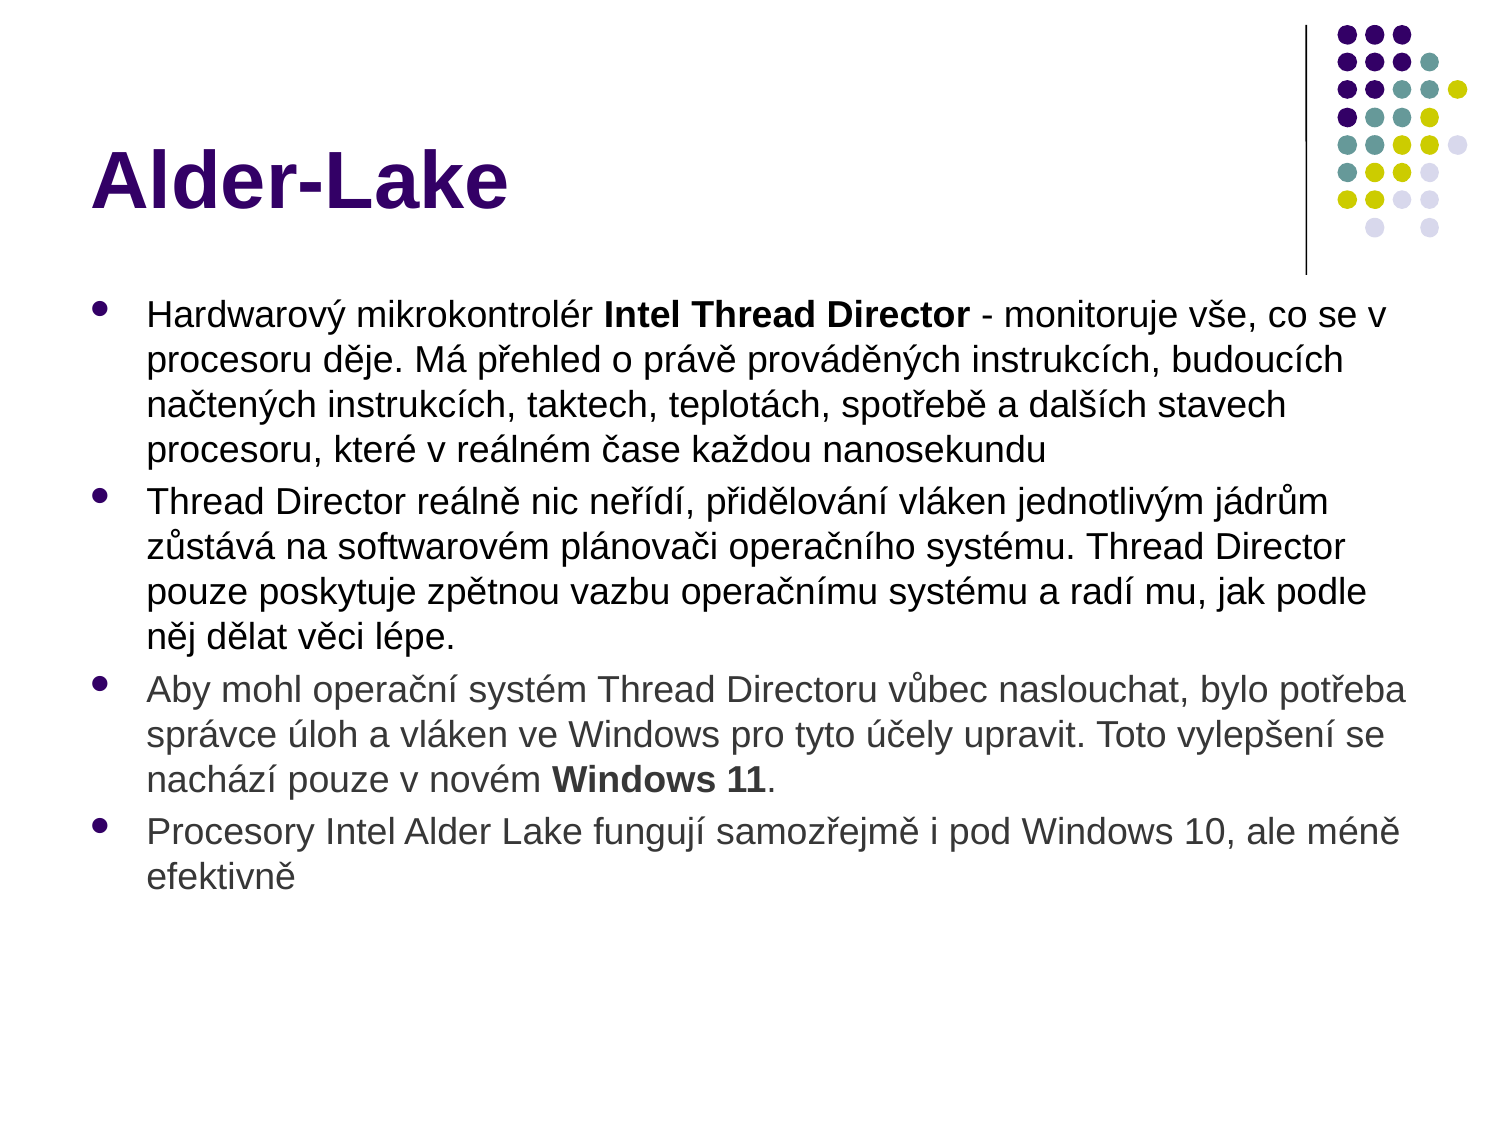

# Alder-Lake
Hardwarový mikrokontrolér Intel Thread Director - monitoruje vše, co se v procesoru děje. Má přehled o právě prováděných instrukcích, budoucích načtených instrukcích, taktech, teplotách, spotřebě a dalších stavech procesoru, které v reálném čase každou nanosekundu
Thread Director reálně nic neřídí, přidělování vláken jednotlivým jádrům zůstává na softwarovém plánovači operačního systému. Thread Director pouze poskytuje zpětnou vazbu operačnímu systému a radí mu, jak podle něj dělat věci lépe.
Aby mohl operační systém Thread Directoru vůbec naslouchat, bylo potřeba správce úloh a vláken ve Windows pro tyto účely upravit. Toto vylepšení se nachází pouze v novém Windows 11.
Procesory Intel Alder Lake fungují samozřejmě i pod Windows 10, ale méně efektivně